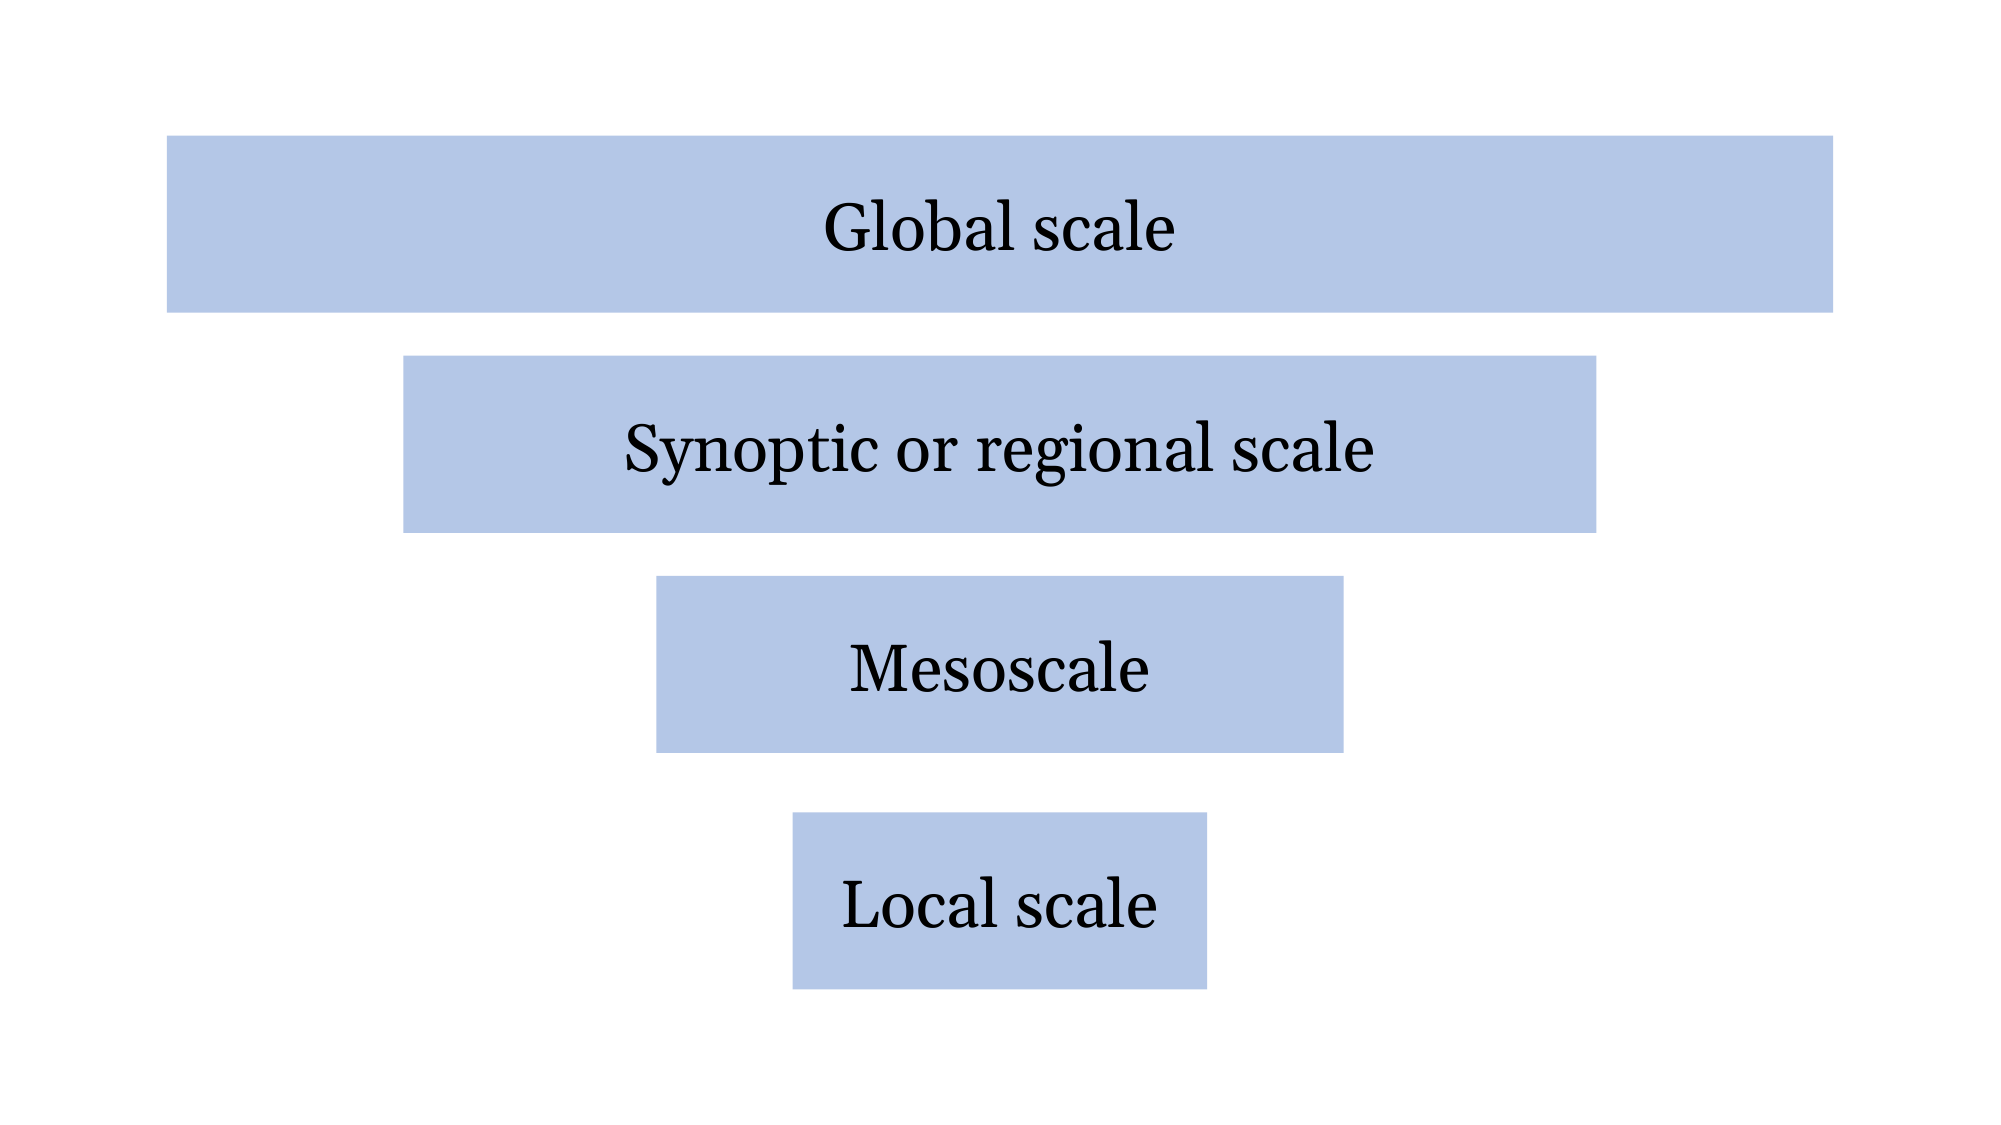

Global scale
Synoptic or regional scale
Mesoscale
Local scale